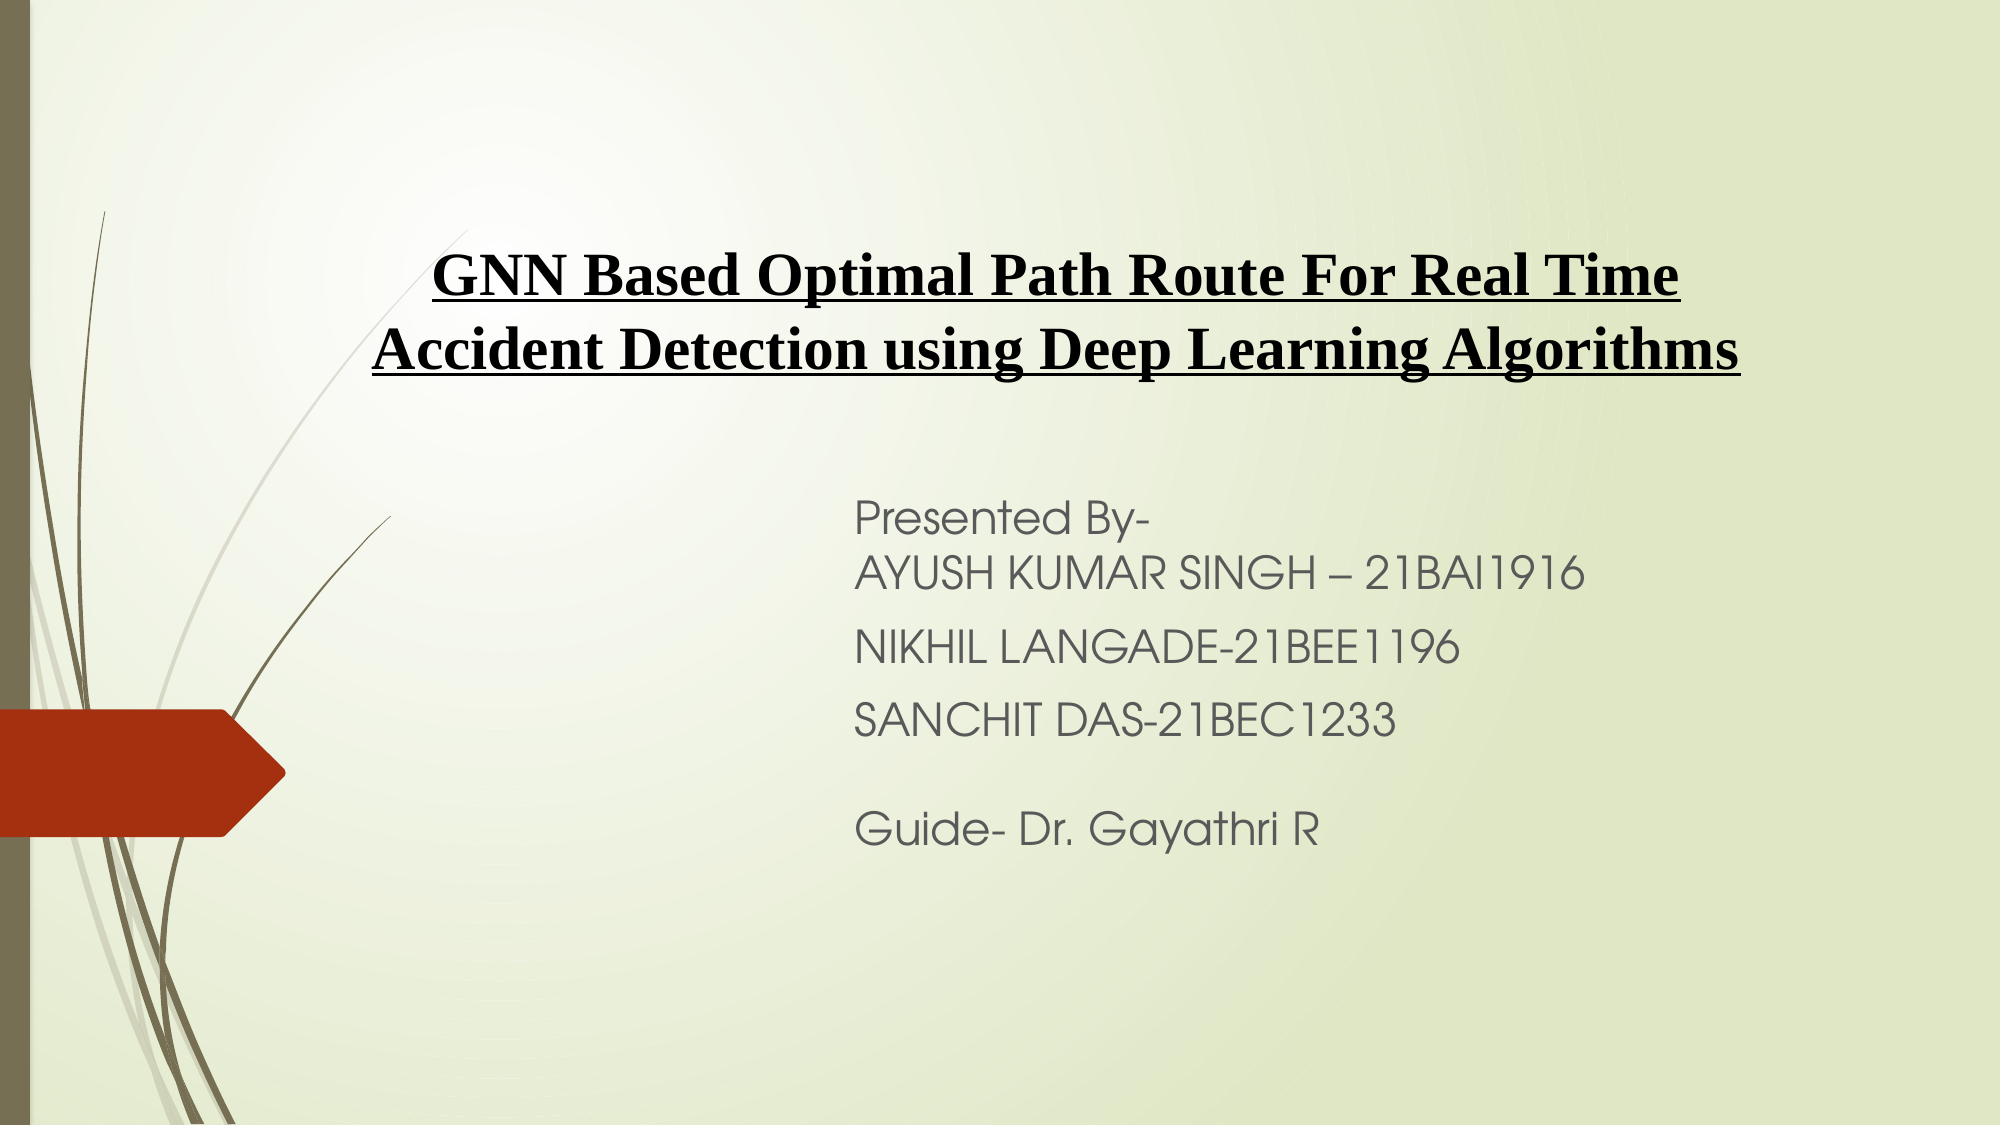

# GNN Based Optimal Path Route For Real Time Accident Detection using Deep Learning Algorithms
Presented By-
AYUSH KUMAR SINGH – 21BAI1916
NIKHIL LANGADE-21BEE1196
SANCHIT DAS-21BEC1233
Guide- Dr. Gayathri R